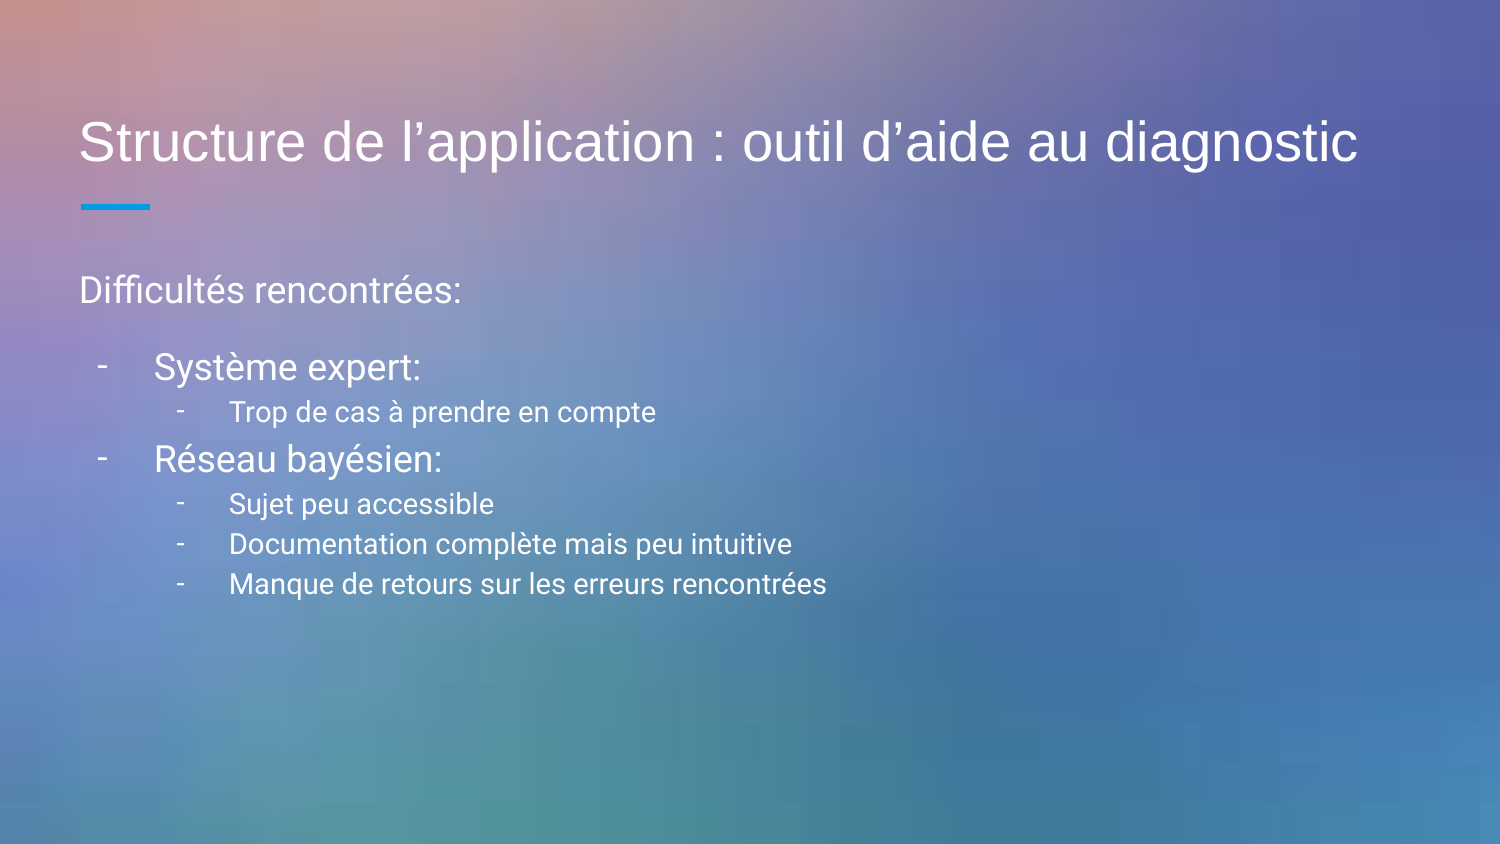

# Structure de l’application : outil d’aide au diagnostic
Difficultés rencontrées:
Système expert:
Trop de cas à prendre en compte
Réseau bayésien:
Sujet peu accessible
Documentation complète mais peu intuitive
Manque de retours sur les erreurs rencontrées